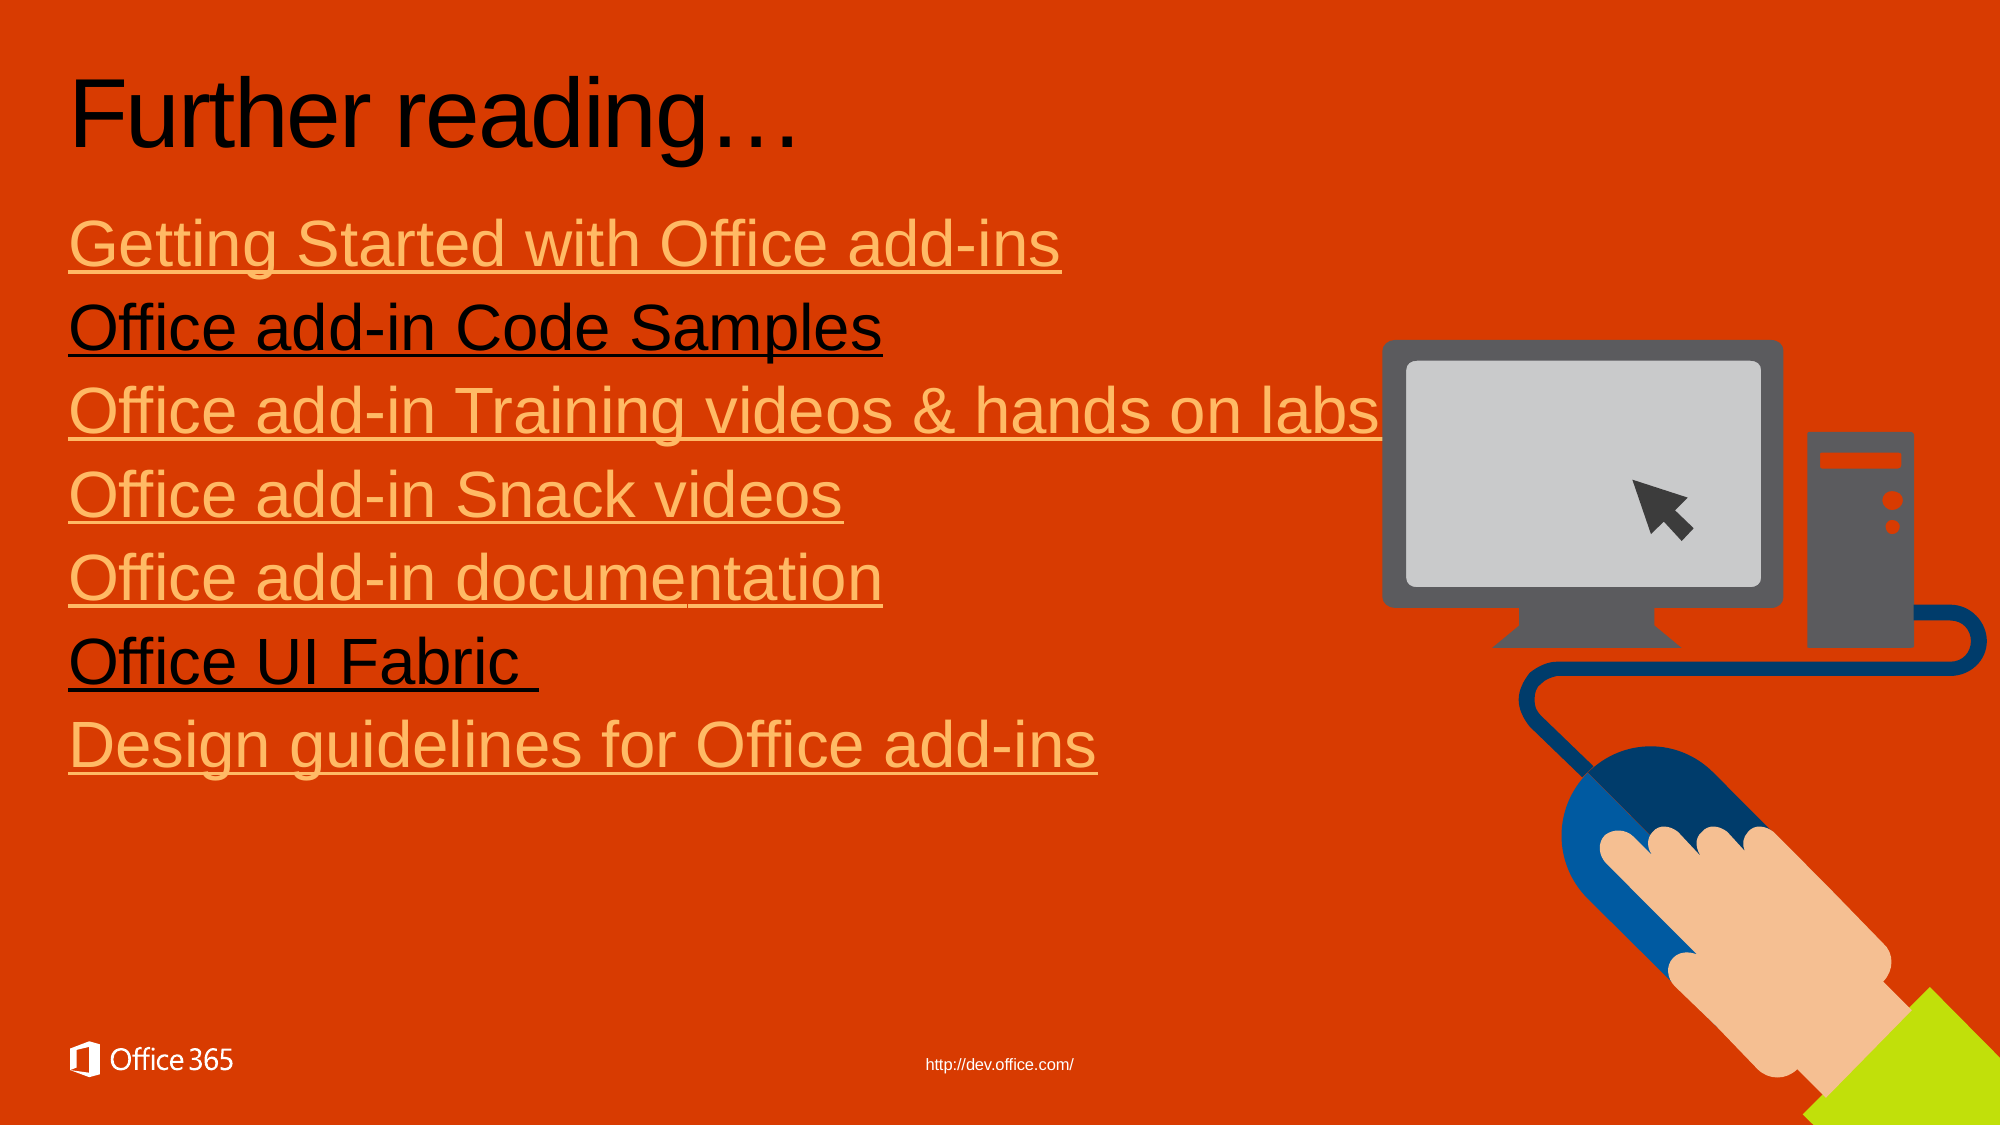

# Further reading…
Getting Started with Office add-ins
Office add-in Code Samples
Office add-in Training videos & hands on labs
Office add-in Snack videos
Office add-in documentation
Office UI Fabric
Design guidelines for Office add-ins